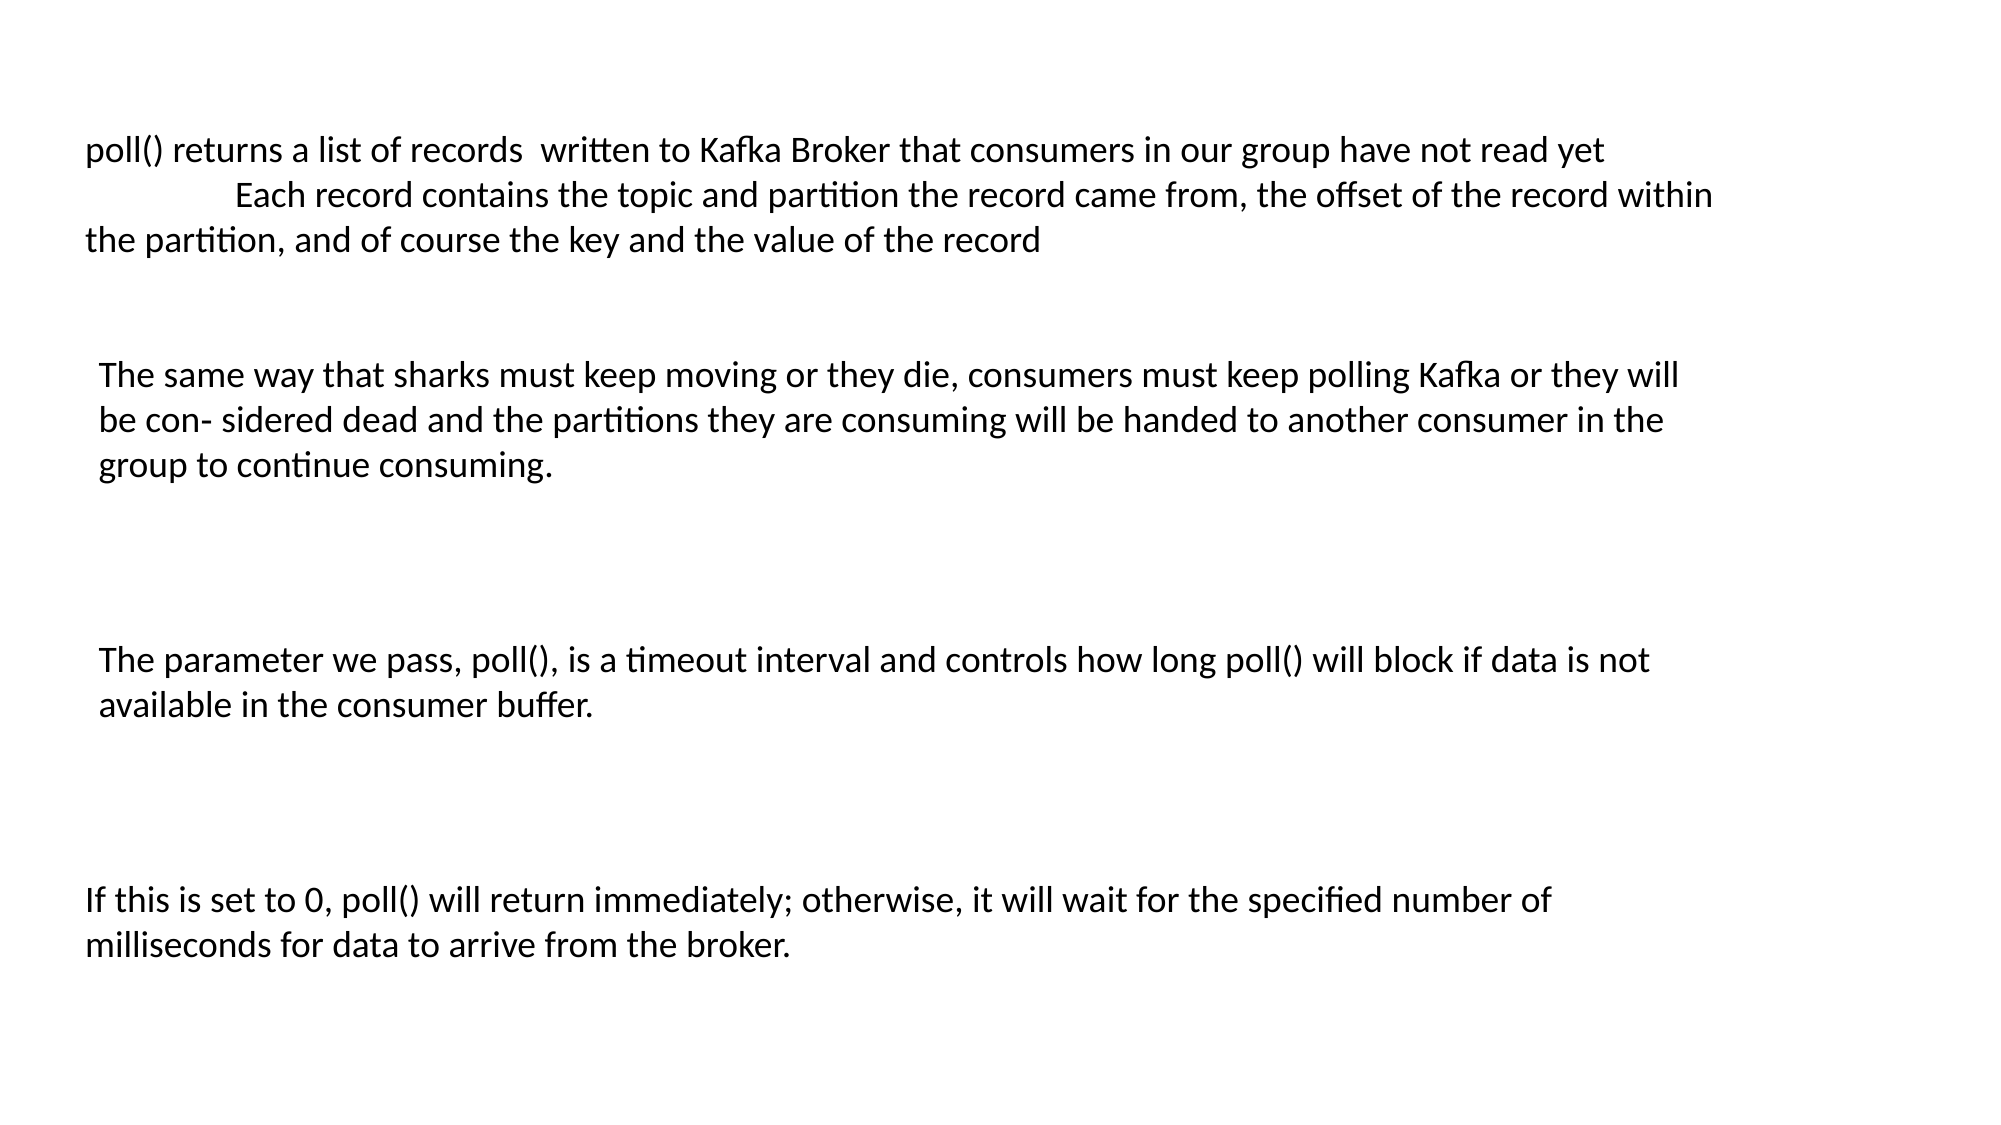

poll() returns a list of records  written to Kafka Broker that consumers in our group have not read yet
	Each record contains the topic and partition the record came from, the offset of the record within 	the partition, and of course the key and the value of the record
The same way that sharks must keep moving or they die, consumers must keep polling Kafka or they will be con‐ sidered dead and the partitions they are consuming will be handed to another consumer in the group to continue consuming.
The parameter we pass, poll(), is a timeout interval and controls how long poll() will block if data is not available in the consumer buffer.
If this is set to 0, poll() will return immediately; otherwise, it will wait for the specified number of milliseconds for data to arrive from the broker.